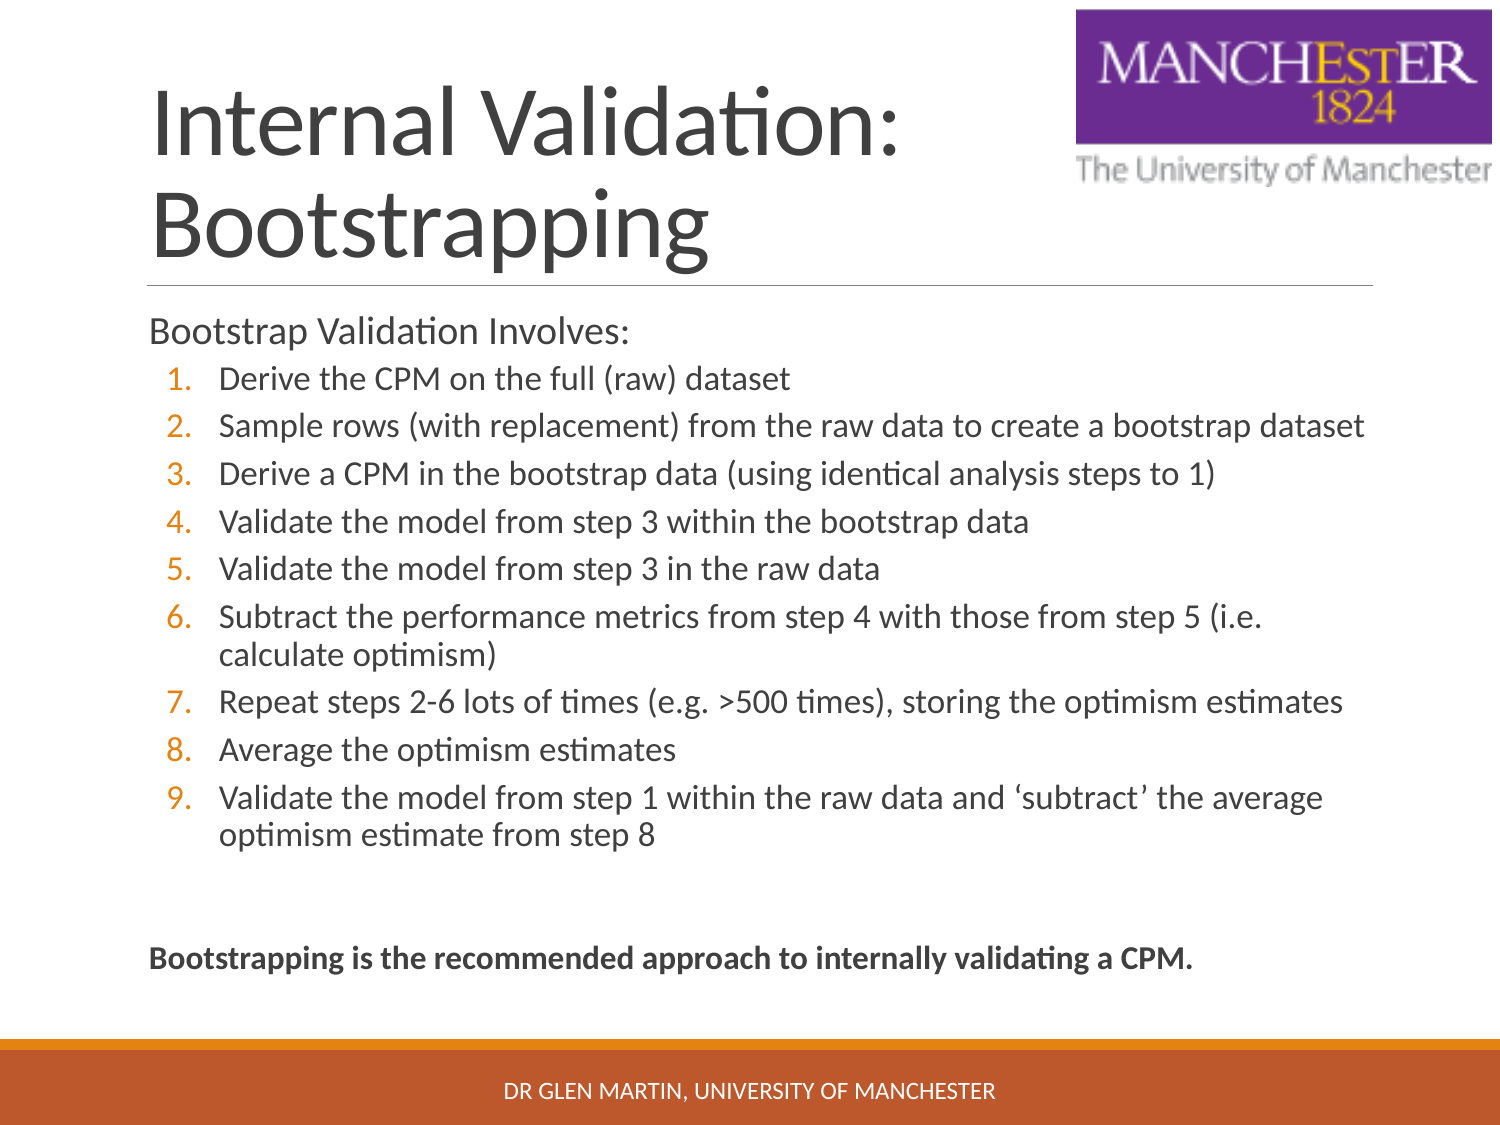

# Internal Validation: Bootstrapping
Bootstrap Validation Involves:
Derive the CPM on the full (raw) dataset
Sample rows (with replacement) from the raw data to create a bootstrap dataset
Derive a CPM in the bootstrap data (using identical analysis steps to 1)
Validate the model from step 3 within the bootstrap data
Validate the model from step 3 in the raw data
Subtract the performance metrics from step 4 with those from step 5 (i.e. calculate optimism)
Repeat steps 2-6 lots of times (e.g. >500 times), storing the optimism estimates
Average the optimism estimates
Validate the model from step 1 within the raw data and ‘subtract’ the average optimism estimate from step 8

Bootstrapping is the recommended approach to internally validating a CPM.

Dr Glen Martin, University of Manchester